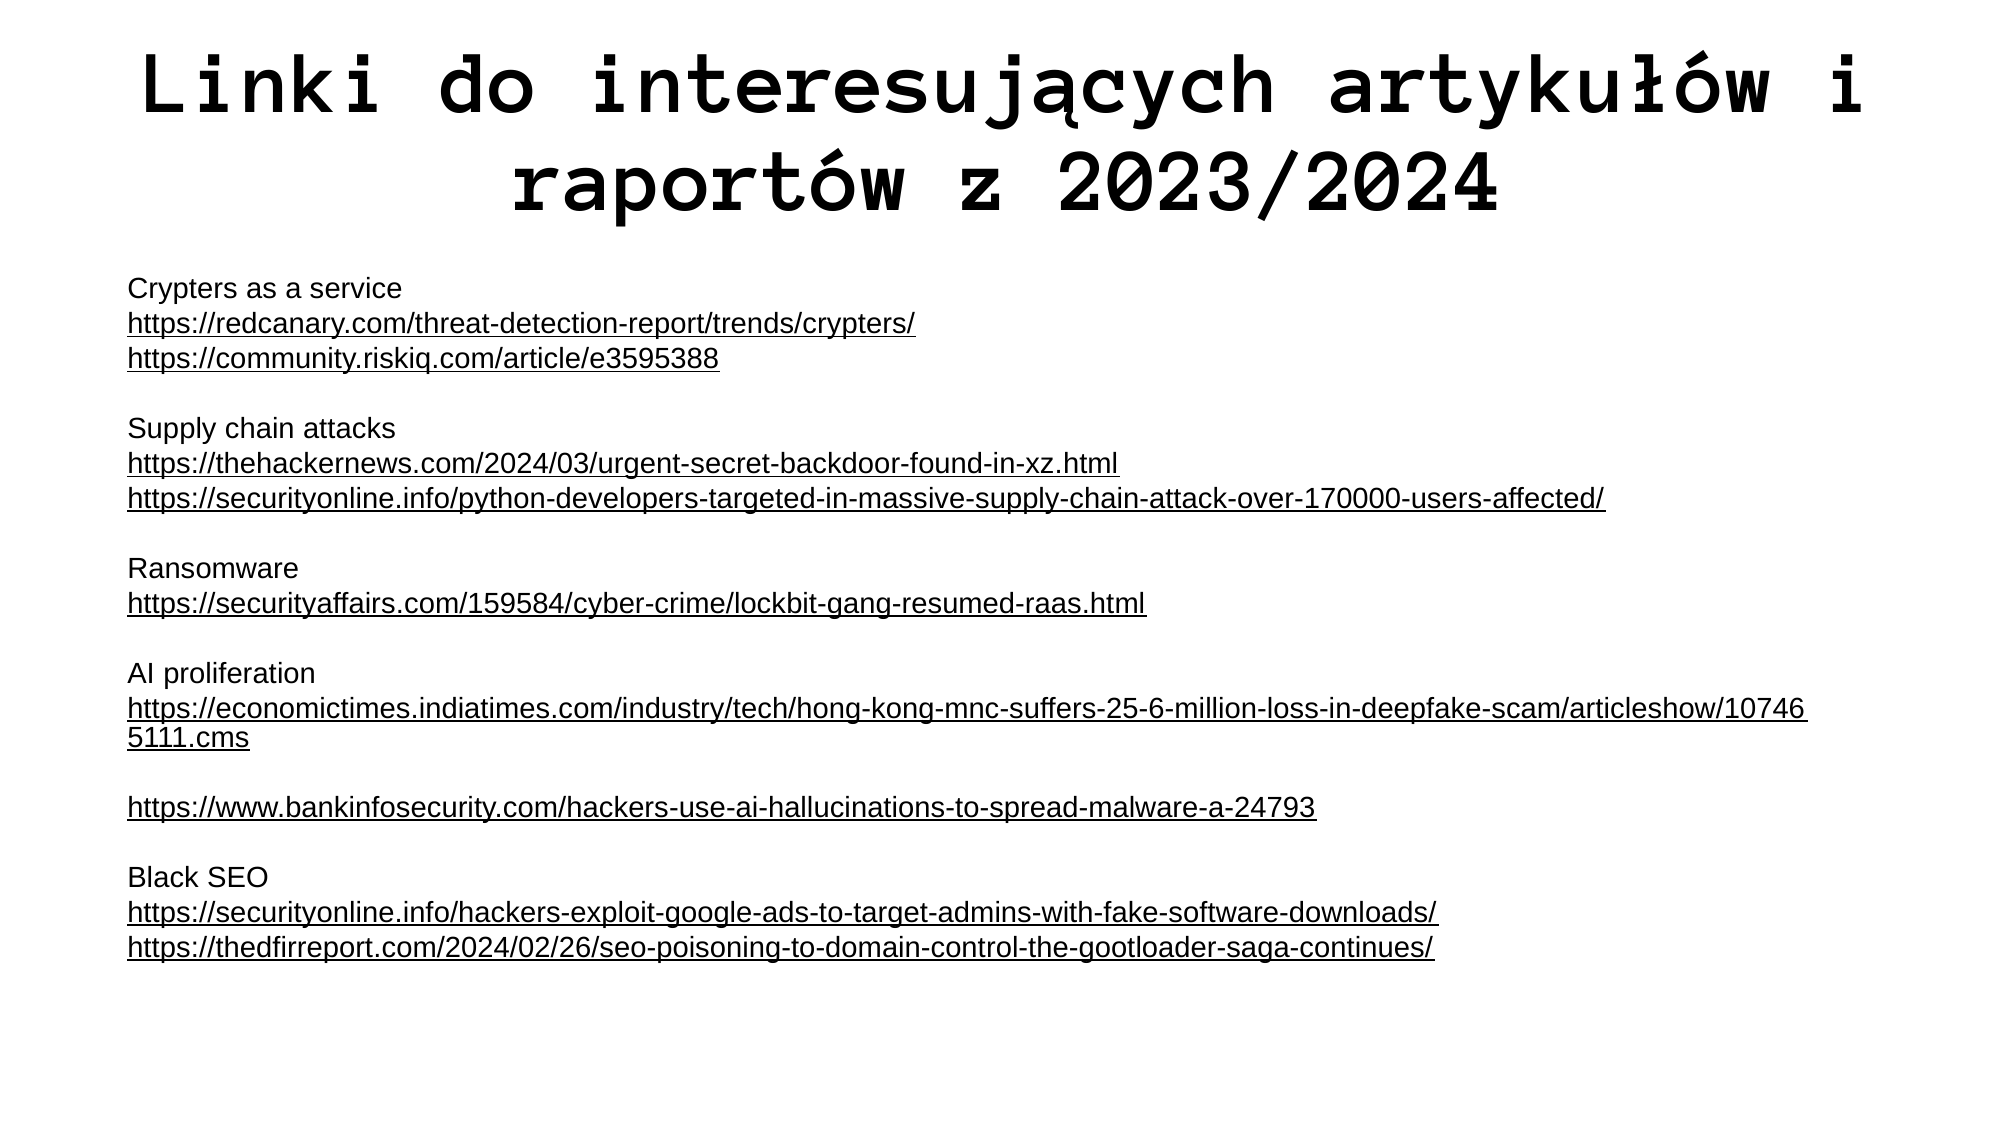

# Linki do interesujących artykułów i raportów z 2023/2024
Crypters as a service
https://redcanary.com/threat-detection-report/trends/crypters/
https://community.riskiq.com/article/e3595388

Supply chain attacks
https://thehackernews.com/2024/03/urgent-secret-backdoor-found-in-xz.html
https://securityonline.info/python-developers-targeted-in-massive-supply-chain-attack-over-170000-users-affected/

Ransomware
https://securityaffairs.com/159584/cyber-crime/lockbit-gang-resumed-raas.html

AI proliferation
https://economictimes.indiatimes.com/industry/tech/hong-kong-mnc-suffers-25-6-million-loss-in-deepfake-scam/articleshow/107465111.cms
https://www.bankinfosecurity.com/hackers-use-ai-hallucinations-to-spread-malware-a-24793

Black SEO
https://securityonline.info/hackers-exploit-google-ads-to-target-admins-with-fake-software-downloads/
https://thedfirreport.com/2024/02/26/seo-poisoning-to-domain-control-the-gootloader-saga-continues/